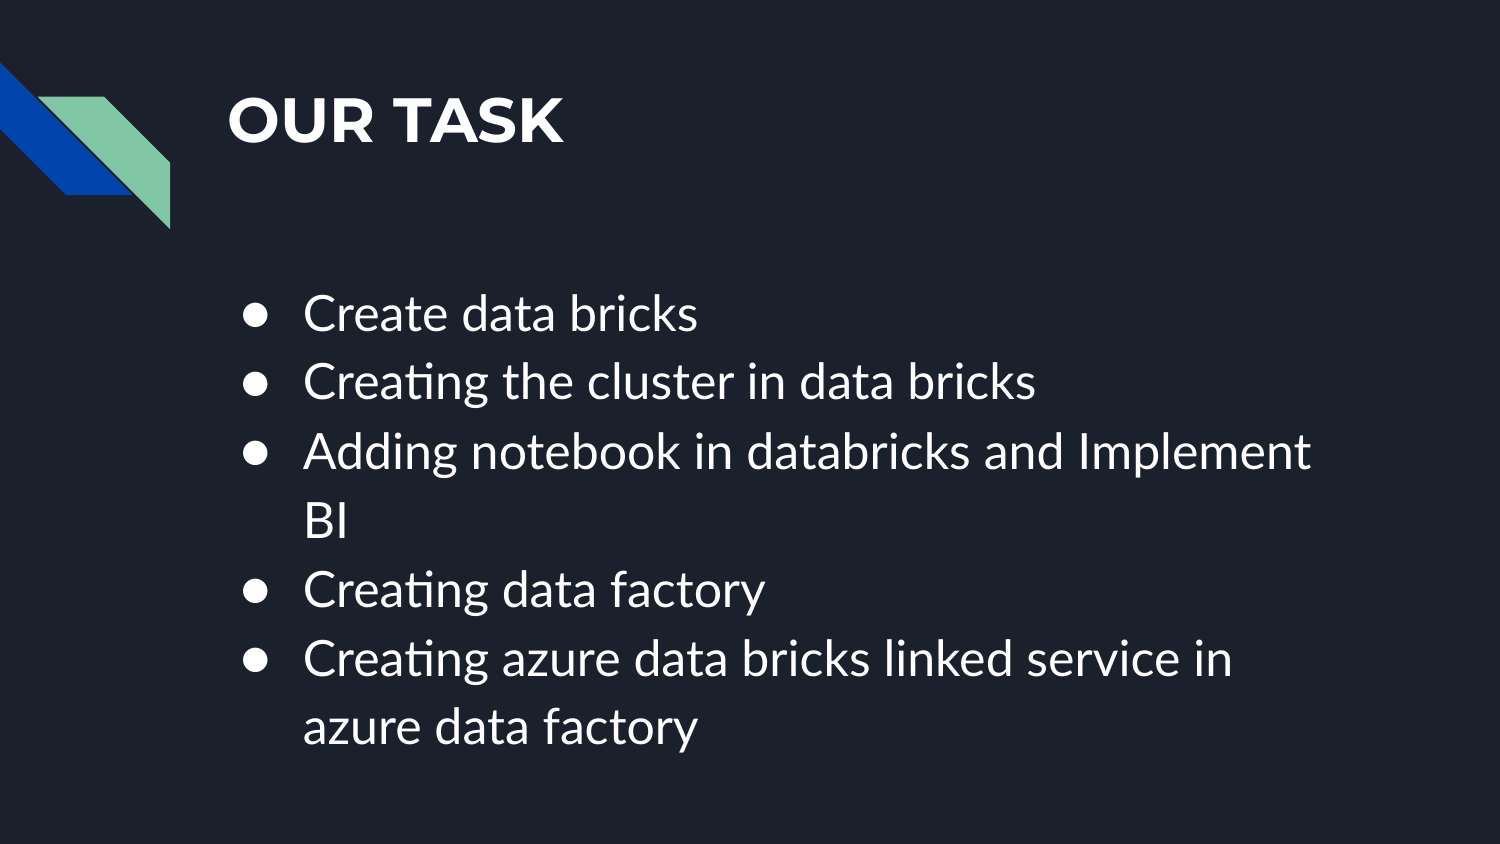

# OUR TASK
Create data bricks
Creating the cluster in data bricks
Adding notebook in databricks and Implement BI
Creating data factory
Creating azure data bricks linked service in azure data factory